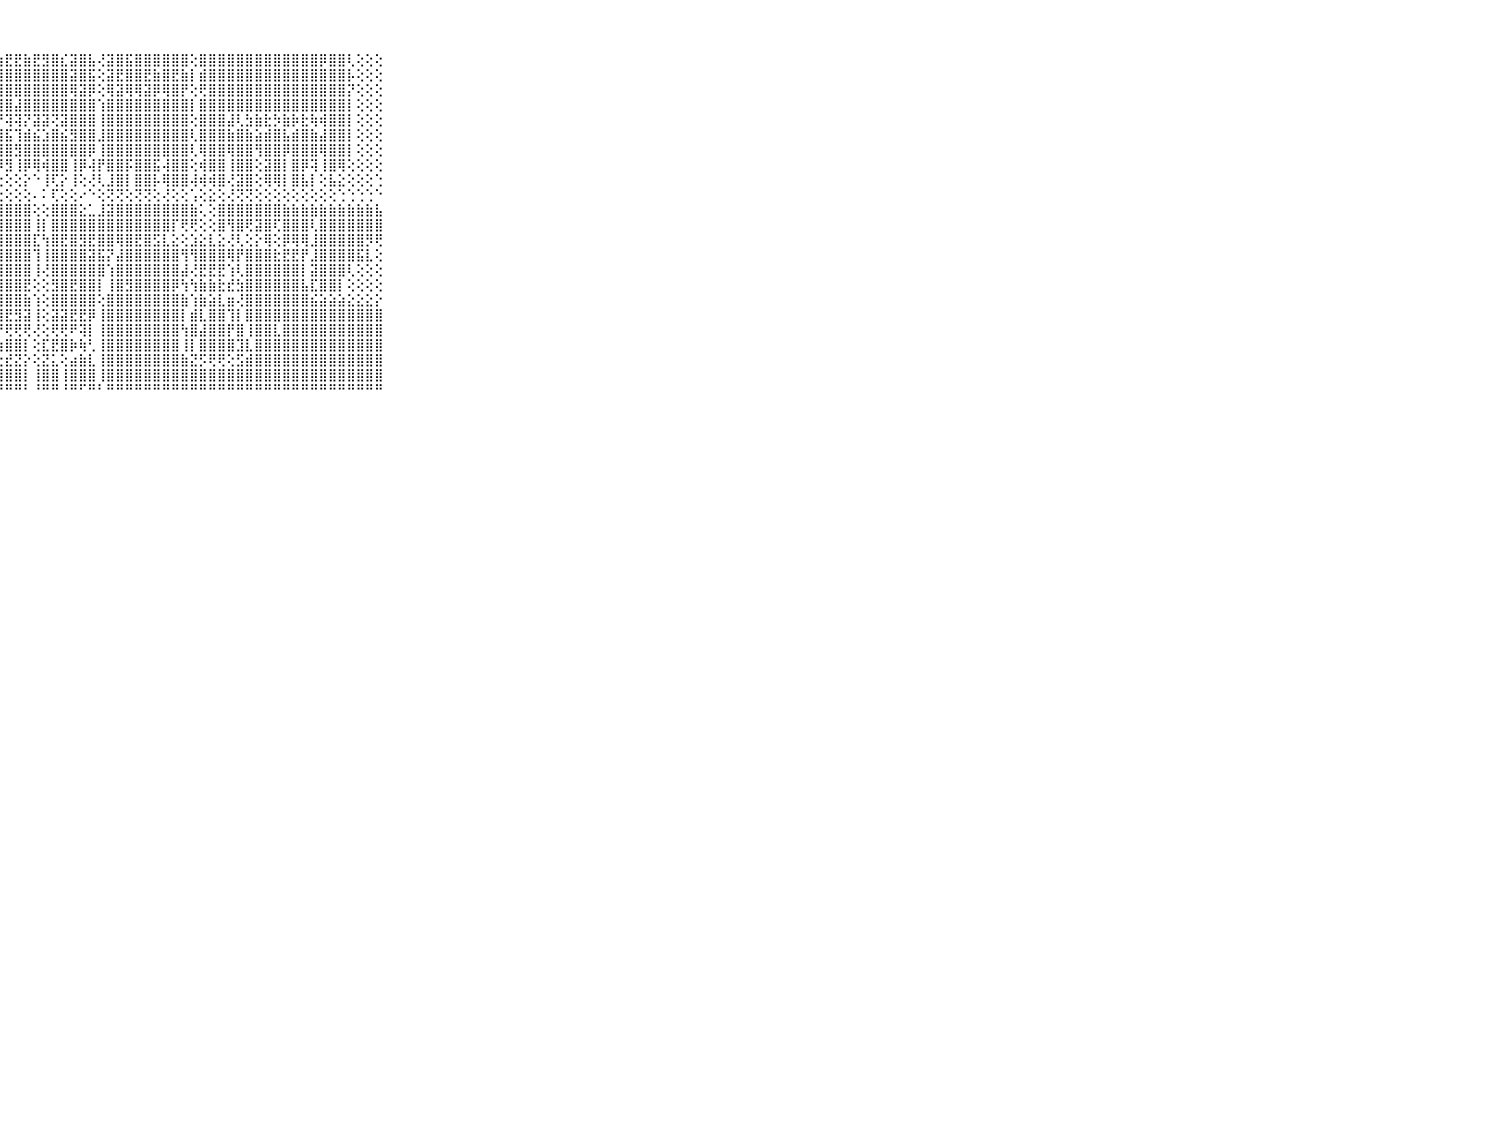

⠀⠀⠀⠀⠀⠀⠀⠀⠀⠀⠀⠀⠀⠀⠀⠀⠀⠀⠀⢕⢕⠀⠁⢕⣱⣮⣝⣷⣟⣟⣷⣟⣻⣿⣎⣽⣿⣧⢜⣽⣿⣯⣿⣿⣿⣿⣿⣿⢕⣿⣿⣿⣿⣿⣿⣿⣿⣿⣿⣿⣿⣿⡿⣿⣿⢇⢕⢕⢕⠀⠀⠀⠀⠀⠀⠀⠀⠀⠀⠀⠀
⠀⠀⠀⠀⠀⠀⠀⠀⠀⠀⠀⠀⠀⠀⠀⠀⠀⠀⠀⢕⢕⠀⠀⢕⡹⢏⣹⣿⣿⣿⣿⣿⣿⣿⣿⣽⣿⣯⢕⣽⣟⣿⣿⣟⣷⣿⣟⣷⡇⣾⣿⣿⣿⣿⣿⣿⣿⣿⣿⣿⣿⣿⣿⣿⣿⡧⢕⢕⢕⠀⠀⠀⠀⠀⠀⠀⠀⠀⠀⠀⠀
⠀⠀⠀⠀⠀⠀⠀⠀⠀⠀⠀⠀⠀⠀⠀⠀⠀⠀⠀⢕⢕⠀⠀⢕⢟⡻⢿⣿⣿⣿⣿⣿⣿⣿⣿⢿⣽⡿⢕⢿⣽⢿⢿⣽⡿⢿⣿⡟⢕⢟⣿⣿⣿⣿⣿⣿⣿⣿⣿⣿⣿⣿⣿⣿⣿⡝⢕⢕⢕⠀⠀⠀⠀⠀⠀⠀⠀⠀⠀⠀⠀
⠀⠀⠀⠀⠀⠀⠀⠀⠀⠀⠀⠀⠀⠀⠀⠀⠀⠀⢀⢕⢕⢄⢅⢕⣾⣿⣾⣿⣿⣼⣿⣿⣿⣿⣿⣿⣿⣿⢱⣿⣿⣿⣿⣿⣿⣿⣿⣿⡇⣿⣿⣿⣿⣿⣿⣿⣿⣿⣿⣿⣿⣿⣿⣿⣿⡇⢕⢕⢕⠀⠀⠀⠀⠀⠀⠀⠀⠀⠀⠀⠀
⠀⠀⠀⠀⠀⠀⠀⠀⠀⠀⠀⠀⠀⠀⠀⠀⠀⠀⢔⢕⢕⢕⢕⢕⣿⣿⣯⡝⢽⢽⡝⣽⣽⢝⣽⣿⣿⣿⢸⣿⣿⣿⣿⣿⣿⣿⣿⣿⢕⣿⣿⣿⣼⢇⣳⣷⣗⡳⣷⡷⣗⢷⢾⣿⣿⡇⢕⢕⢕⠀⠀⠀⠀⠀⠀⠀⠀⠀⠀⠀⠀
⠀⠀⠀⠀⠀⠀⠀⠀⠀⠀⠀⠀⠀⠀⠀⠀⠀⢕⢕⢕⢕⢕⢕⢕⣿⣿⣏⣼⣯⢹⣾⣮⣱⣿⣮⣻⣿⣿⣸⣿⣿⣿⣿⣿⣿⣿⣿⣿⢇⣿⣿⣿⣷⣿⣷⣵⣾⣿⣧⣾⣿⣷⣼⣿⣿⡇⢕⢕⢕⠀⠀⠀⠀⠀⠀⠀⠀⠀⠀⠀⠀
⠀⠀⠀⠀⠀⠀⠀⠀⠀⠀⠀⠀⠀⠀⠀⠀⢄⢕⢕⢕⢕⢕⢕⢕⣿⣿⣿⣿⣿⣻⣿⣿⣿⣿⣿⣿⣿⡿⢸⣿⣿⣿⣿⣿⣿⣿⣿⣿⢇⢿⣿⣿⢿⣿⣿⢻⣿⣿⡿⣿⣿⣿⢿⣿⣿⡇⢕⢕⢕⠀⠀⠀⠀⠀⠀⠀⠀⠀⠀⠀⠀
⠀⠀⠀⠀⠀⠀⠀⠀⠀⠀⠀⠀⠀⠀⠀⠀⠐⢕⢕⢕⢕⢕⢕⢕⣿⣟⢕⡿⣻⢸⡿⢿⢾⣿⣿⢸⡿⢼⡟⣿⣿⡯⣿⣿⣯⢼⣿⣿⢕⢾⣿⣿⢸⣿⣿⢕⣽⣿⡇⣿⡿⢽⢸⣿⢿⢕⢕⢕⢕⠀⠀⠀⠀⠀⠀⠀⠀⠀⠀⠀⠀
⠀⠀⠀⠀⠀⠀⠀⠀⠀⠀⠀⠀⠀⠔⢄⢐⢄⣵⢕⢕⢕⢕⢕⢕⣿⢕⢕⢕⢕⢕⡕⠑⢸⢏⡕⢸⢕⢜⢇⣸⣿⡇⣿⣿⡧⢿⣿⣿⢼⢾⢾⣿⢜⣽⣿⢕⢿⢿⡇⣿⣧⡇⢕⣧⣕⢕⢕⢕⢑⠀⠀⠀⠀⠀⠀⠀⠀⠀⠀⠀⠀
⠀⠀⠀⠀⠀⠀⠀⠀⠀⠀⠀⠀⠀⠀⠀⢁⢑⢜⢕⢕⢕⢕⢕⠕⠕⠕⢕⢕⢕⢕⢕⠄⠅⢏⢕⢕⠔⠑⢕⢝⢝⢕⢝⢝⢕⢜⢕⢕⢡⢕⣕⢕⢜⢝⢝⢕⢕⢕⢕⢕⢕⢕⢕⢕⢑⢑⢑⢑⠑⠀⠀⠀⠀⠀⠀⠀⠀⠀⠀⠀⠀
⠀⠀⠀⠀⠀⠀⠀⠀⠀⠀⠀⣿⣿⣿⣿⣿⡇⣿⣿⣿⣿⣿⣿⣿⣿⣿⣿⣿⣿⣿⣿⢕⢕⣿⣿⣿⣕⣁⣸⣽⣿⣿⣿⣿⣿⣿⣿⣿⣷⢅⢕⣿⣿⣿⣿⣿⣿⣿⣷⣷⣷⣷⣷⣷⣷⣷⣷⣷⣧⠀⠀⠀⠀⠀⠀⠀⠀⠀⠀⠀⠀
⠀⠀⠀⠀⠀⠀⠀⠀⠀⠀⠀⣿⡏⣿⣿⣿⣧⣿⣿⣿⣿⣿⣿⣿⣿⣿⣿⣿⣿⣿⣿⢸⡇⣿⣿⣿⣿⣿⣿⣿⣿⣿⣿⣿⣿⣿⡏⢟⢟⢕⢕⣿⢻⣿⢟⣽⣿⢏⣿⣿⣿⢇⣿⣿⣿⣿⣿⣿⣿⠀⠀⠀⠀⠀⠀⠀⠀⠀⠀⠀⠀
⠀⠀⠀⠀⠀⠀⠀⠀⠀⠀⠀⢹⡇⣿⣿⣿⣏⣹⣿⣿⣿⣿⣿⣿⡿⣿⣿⣿⣿⣿⣿⣏⢳⣿⣟⣿⣻⣟⣿⣿⢿⣿⣟⣿⣫⣇⣕⢕⣱⣕⣇⣕⢜⢇⢕⡕⢿⢕⡿⢿⢿⣸⣿⣿⣿⣿⣿⡻⢟⠀⠀⠀⠀⠀⠀⠀⠀⠀⠀⠀⠀
⠀⠀⠀⠀⠀⠀⠀⠀⠀⠀⠀⢗⢗⣿⣿⣿⣿⣿⣿⣿⣿⣿⣿⣿⡷⢻⣿⣿⣿⣿⣿⢹⢸⣿⣿⣿⣿⣽⣯⡝⣼⣿⣿⣿⣿⣿⣿⢻⢻⣿⣿⣿⢿⡟⣿⣿⣿⣗⣟⣟⡟⣸⣿⣿⣿⣿⣯⣇⢕⠀⠀⠀⠀⠀⠀⠀⠀⠀⠀⠀⠀
⠀⠀⠀⠀⠀⠀⠀⠀⠀⠀⠀⣿⣿⣿⣿⣿⣿⣿⣿⣿⣿⣿⣿⣿⣿⢸⣿⣿⣿⣿⣿⢸⢜⣿⣿⣿⣿⣿⣿⢱⣿⣿⣿⣿⣿⣿⣿⣼⢜⣟⣟⣟⢱⢇⣿⣿⣿⣿⣿⣿⡇⣽⣿⣿⣿⢇⢕⢕⢕⠀⠀⠀⠀⠀⠀⠀⠀⠀⠀⠀⠀
⠀⠀⠀⠀⠀⠀⠀⠀⠀⠀⠀⣿⣿⣿⣿⣿⣿⣯⣽⣽⣽⣽⣽⣯⣿⢕⣯⣽⣿⣿⣟⢕⢕⣻⣿⣟⣿⣿⡇⢸⣿⣻⣿⣿⣿⣿⡿⢳⢳⣷⣷⣗⣞⣳⣿⣿⣿⣿⣿⣿⣧⣏⣿⣿⡇⢕⢕⢕⢕⠀⠀⠀⠀⠀⠀⠀⠀⠀⠀⠀⠀
⠀⠀⠀⠀⠀⠀⠀⠀⠀⠀⠀⣿⣿⣿⣿⣿⣿⣿⣿⣿⣿⣿⣿⣿⣿⢕⣿⣿⣿⣿⣷⢱⢕⣿⣿⣿⣿⣿⢕⣿⣿⣿⣿⣿⣿⣿⣿⣷⢱⣷⣵⣇⣶⢜⣿⣿⣿⣿⣿⣿⣿⣮⣵⣵⣵⣕⣕⣕⡕⠀⠀⠀⠀⠀⠀⠀⠀⠀⠀⠀⠀
⠀⠀⠀⠀⠀⠀⠀⠀⠀⠀⠀⣿⣿⣿⣿⣿⣿⣿⣿⣿⣿⣿⣿⣿⣿⢕⣿⣿⣟⣻⣽⢸⢕⣽⣽⣟⣟⡿⢸⣿⣿⣿⣿⣿⣿⣿⣿⡇⣾⣇⣿⣿⢹⡇⣿⣿⣿⣿⣿⣿⣿⣿⣿⣿⣿⣿⣿⣿⣿⠀⠀⠀⠀⠀⠀⠀⠀⠀⠀⠀⠀
⠀⠀⠀⠀⠀⠀⠀⠀⠀⠀⠀⢿⣯⣼⢱⣿⣿⣿⣿⣿⣿⣿⣿⣿⣿⡕⣽⡟⢟⢟⢟⢜⢕⢟⢟⠟⢽⡇⢸⣿⣿⣿⣿⣿⣿⣿⣿⢳⣿⣼⣿⣿⡟⣿⢸⣿⣿⣇⣿⣿⣿⣿⣿⣿⣿⣿⣿⣿⣿⠀⠀⠀⠀⠀⠀⠀⠀⠀⠀⠀⠀
⠀⠀⠀⠀⠀⠀⠀⠀⠀⠀⠀⣿⣿⣾⣿⣿⣿⣿⣿⣿⣿⣿⣿⣿⣿⢕⢿⣷⣿⣿⡇⢕⣏⣟⣿⡷⢷⢃⢸⣿⣿⣿⣿⣿⣿⣿⣿⢸⡇⣿⣿⣿⣿⣹⣇⣿⣿⣿⣿⣿⣿⣿⣿⣿⣿⣿⣿⣿⣿⠀⠀⠀⠀⠀⠀⠀⠀⠀⠀⠀⠀
⠀⠀⠀⠀⠀⠀⠀⠀⠀⠀⠀⣿⣿⣿⣿⣿⣿⣿⣿⣿⣿⣿⣿⣿⣿⣧⣕⣕⣞⣝⡕⢕⣝⣅⢕⣴⣷⣇⢸⣿⣿⣿⣿⣿⣿⣿⣿⣷⣝⡫⢟⢟⢕⣫⣾⣿⣿⣿⣿⣿⣿⣿⣿⣿⣿⣿⣿⣿⣿⠀⠀⠀⠀⠀⠀⠀⠀⠀⠀⠀⠀
⠀⠀⠀⠀⠀⠀⠀⠀⠀⠀⠀⣿⣿⣿⣿⣿⣿⣿⣿⣿⣿⣿⣿⣿⣿⣿⣿⣿⣿⣿⡇⢸⣿⣿⢸⣿⣿⣿⢸⣿⣿⣿⣿⣿⣿⣿⣿⣿⣿⣿⣿⣿⣿⣿⣿⣿⣿⣿⣿⣿⣿⣿⣿⣿⣿⣿⣿⣿⣿⠀⠀⠀⠀⠀⠀⠀⠀⠀⠀⠀⠀
⠀⠀⠀⠀⠀⠀⠀⠀⠀⠀⠀⠛⠛⠛⠛⠛⠛⠛⠛⠛⠛⠛⠛⠛⠛⠛⠛⠛⠛⠛⠃⠘⠛⠛⠘⠛⠋⠛⠃⠛⠛⠛⠛⠛⠛⠛⠛⠛⠛⠛⠛⠛⠛⠛⠛⠛⠛⠛⠛⠛⠛⠛⠛⠛⠛⠛⠛⠛⠛⠀⠀⠀⠀⠀⠀⠀⠀⠀⠀⠀⠀